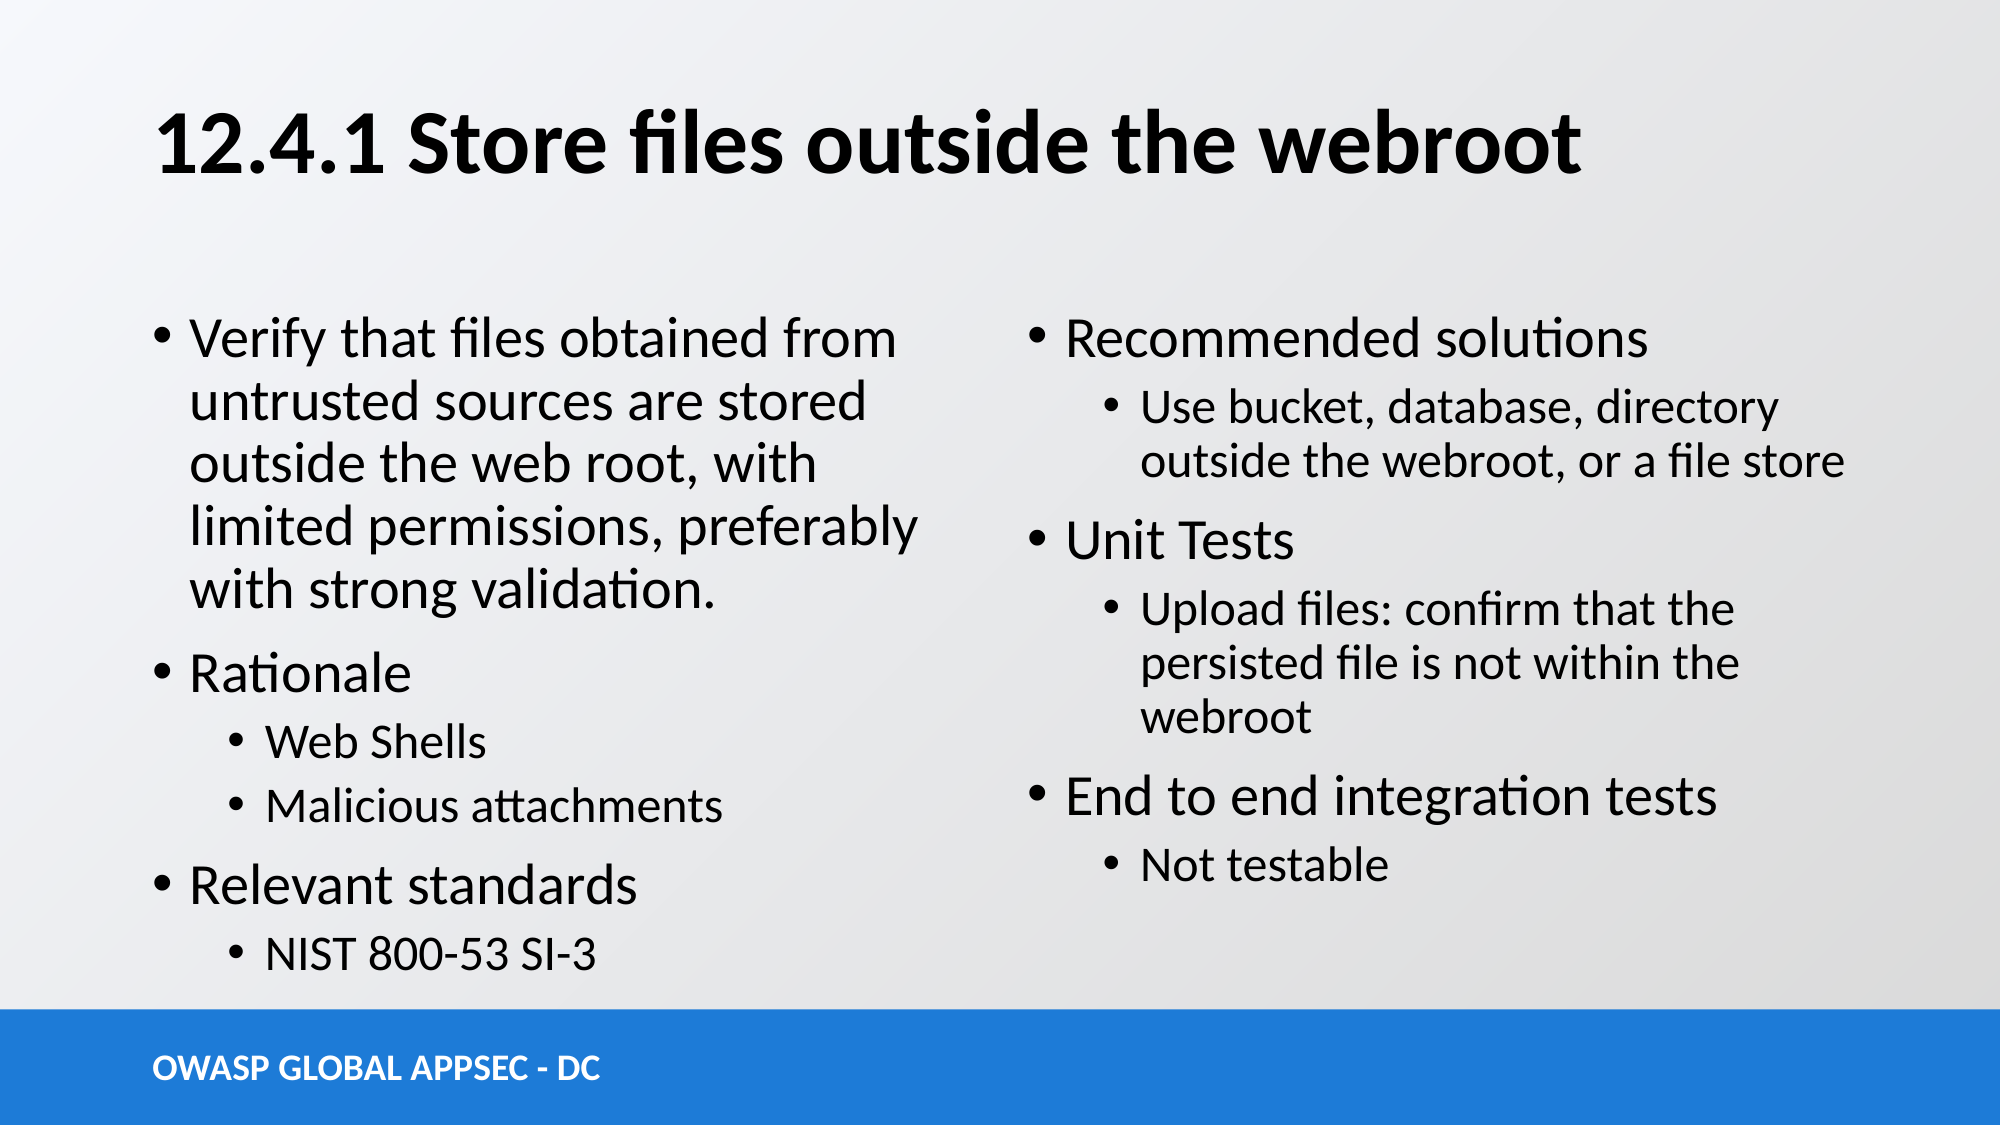

# 12.4.1 Store files outside the webroot
Verify that files obtained from untrusted sources are stored outside the web root, with limited permissions, preferably with strong validation.
Rationale
Web Shells
Malicious attachments
Relevant standards
NIST 800-53 SI-3

Recommended solutions
Use bucket, database, directory outside the webroot, or a file store
Unit Tests
Upload files: confirm that the persisted file is not within the webroot
End to end integration tests
Not testable